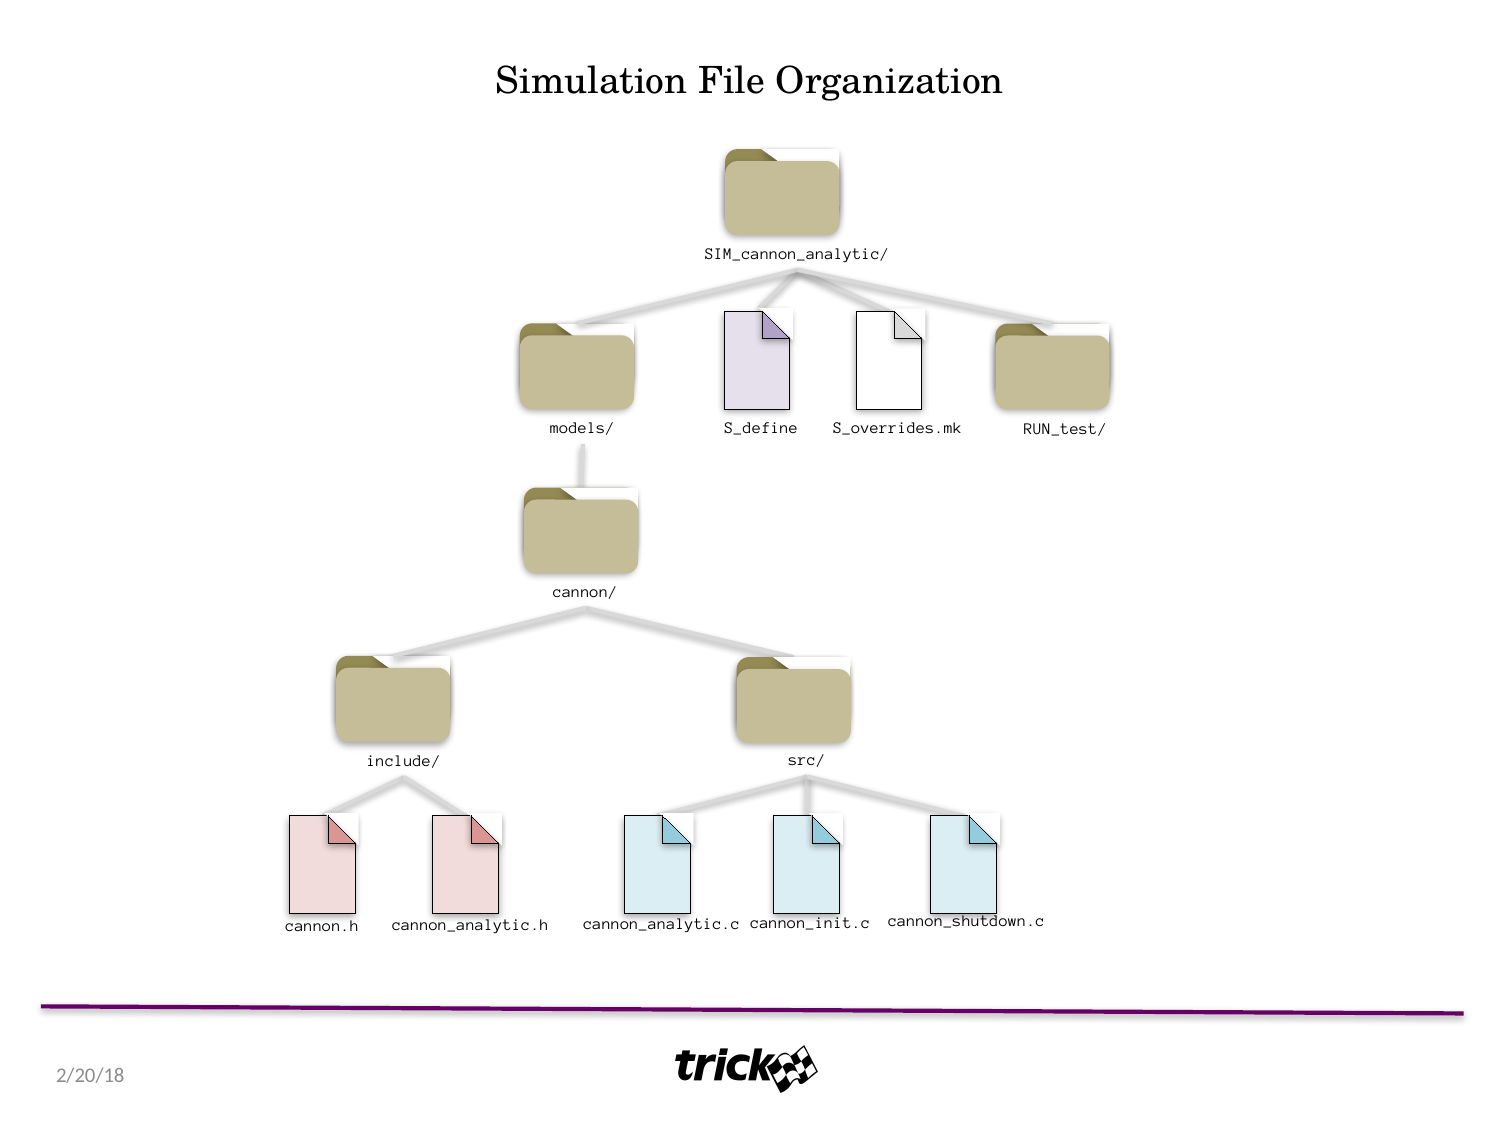

Simulation File Organization

SIM_cannon_analytic/

models/
S_define
S_overrides.mk
RUN_test/

cannon/

src/
include/

cannon_shutdown.c
cannon_init.c
cannon_analytic.c
cannon_analytic.h
cannon.h